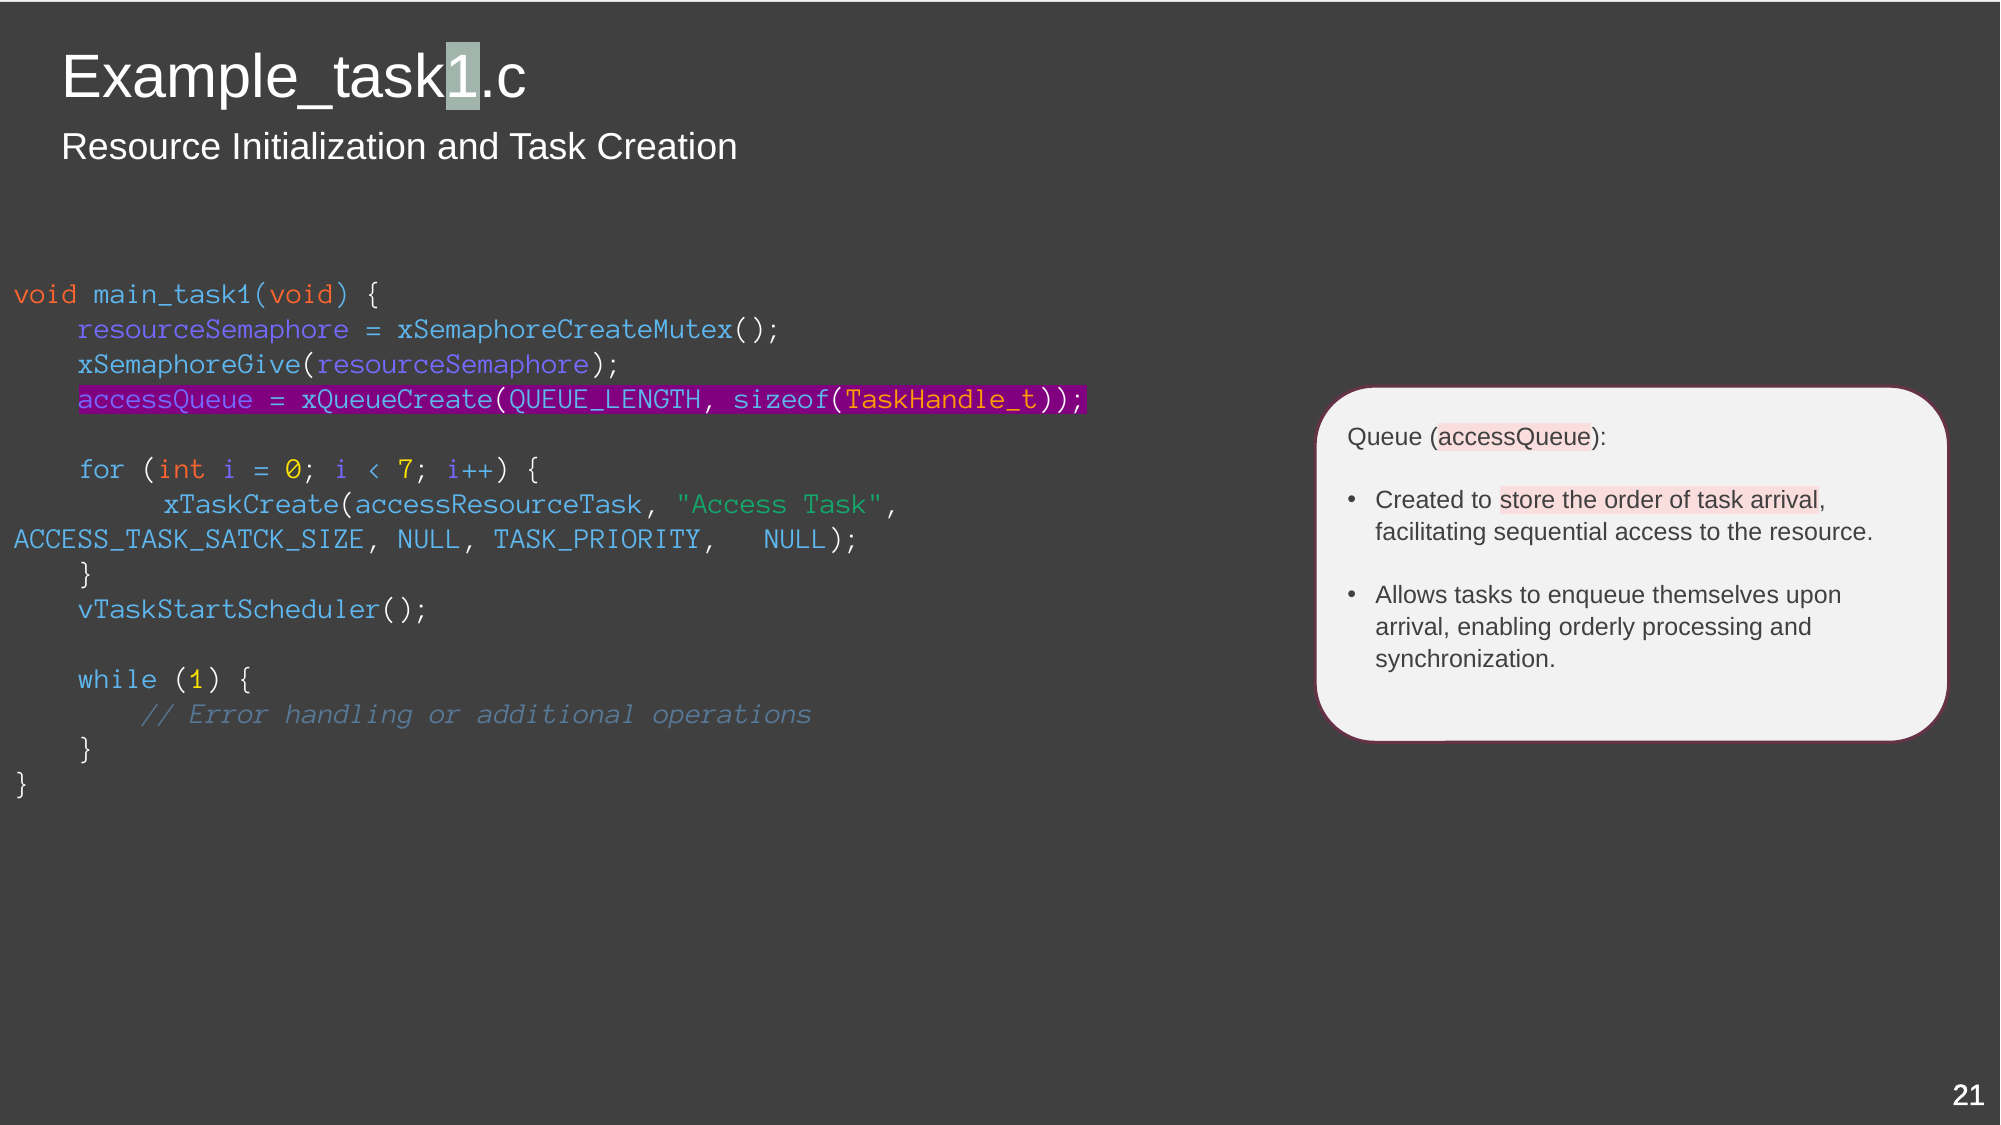

# Example_task1.c
Semaphore (resourceSemaphore):
Created as a mutex to control access to the shared resource.
Ensures mutual exclusion, allowing only one task to access the resource at a time.
Initialized and given to indicate availability for resource access.
Resource Initialization and Task Creation
void main_task1(void) {
    resourceSemaphore = xSemaphoreCreateMutex();
    xSemaphoreGive(resourceSemaphore);
    accessQueue = xQueueCreate(QUEUE_LENGTH, sizeof(TaskHandle_t));
    for (int i = 0; i < 7; i++) {
   	xTaskCreate(accessResourceTask, "Access Task", 	ACCESS_TASK_SATCK_SIZE, NULL, TASK_PRIORITY, 	NULL);
    }
    vTaskStartScheduler();
    while (1) {
        // Error handling or additional operations
    }
}

Queue (accessQueue):
Created to store the order of task arrival, facilitating sequential access to the resource.
Allows tasks to enqueue themselves upon arrival, enabling orderly processing and synchronization.
21